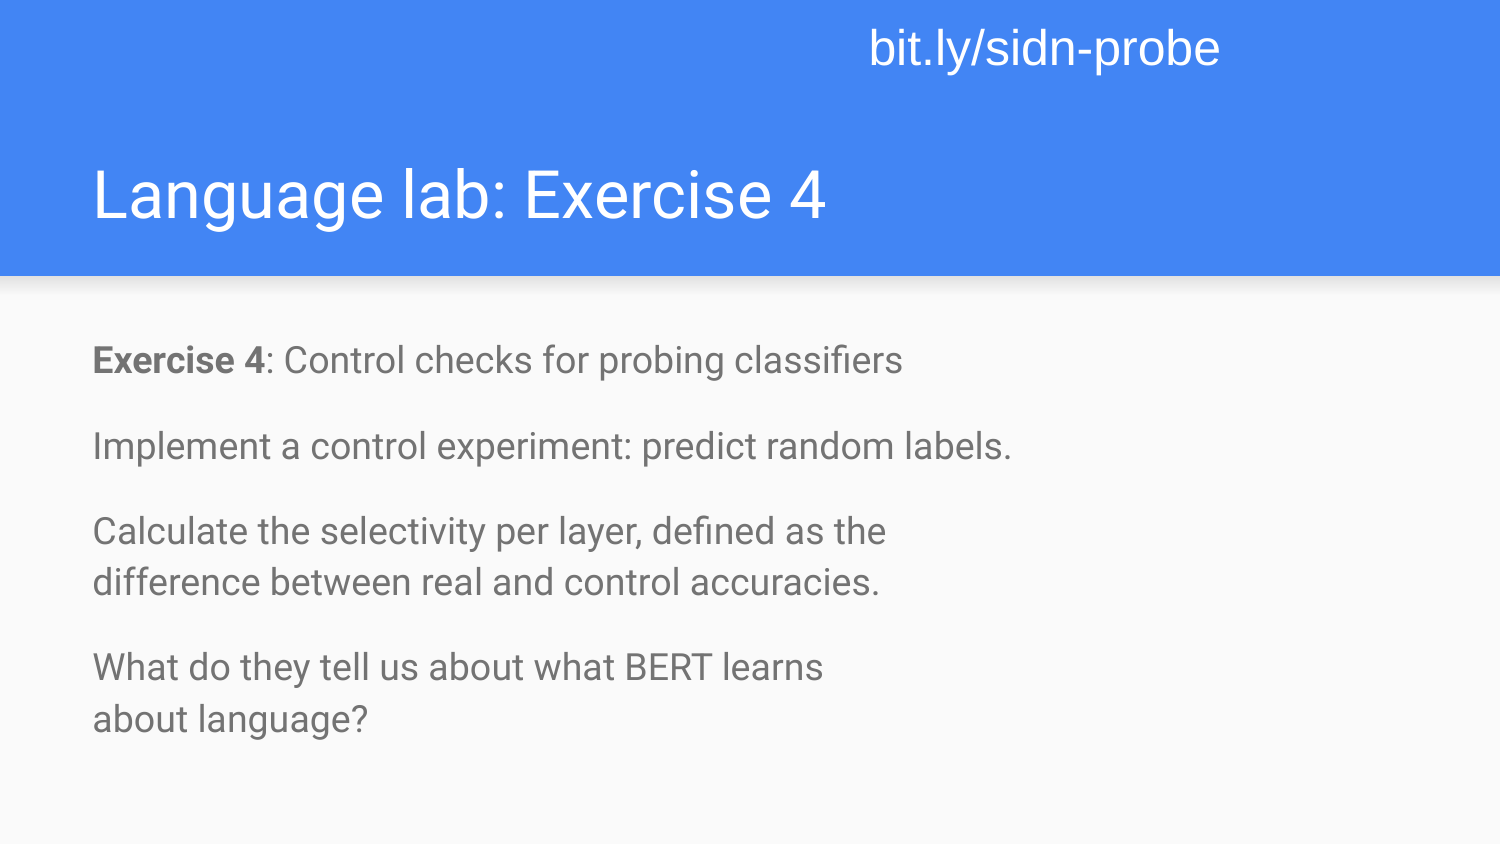

bit.ly/sidn-probe
# Language lab: Exercise 4
Exercise 4: Control checks for probing classifiers
Implement a control experiment: predict random labels.
Calculate the selectivity per layer, defined as the
difference between real and control accuracies.
What do they tell us about what BERT learns
about language?